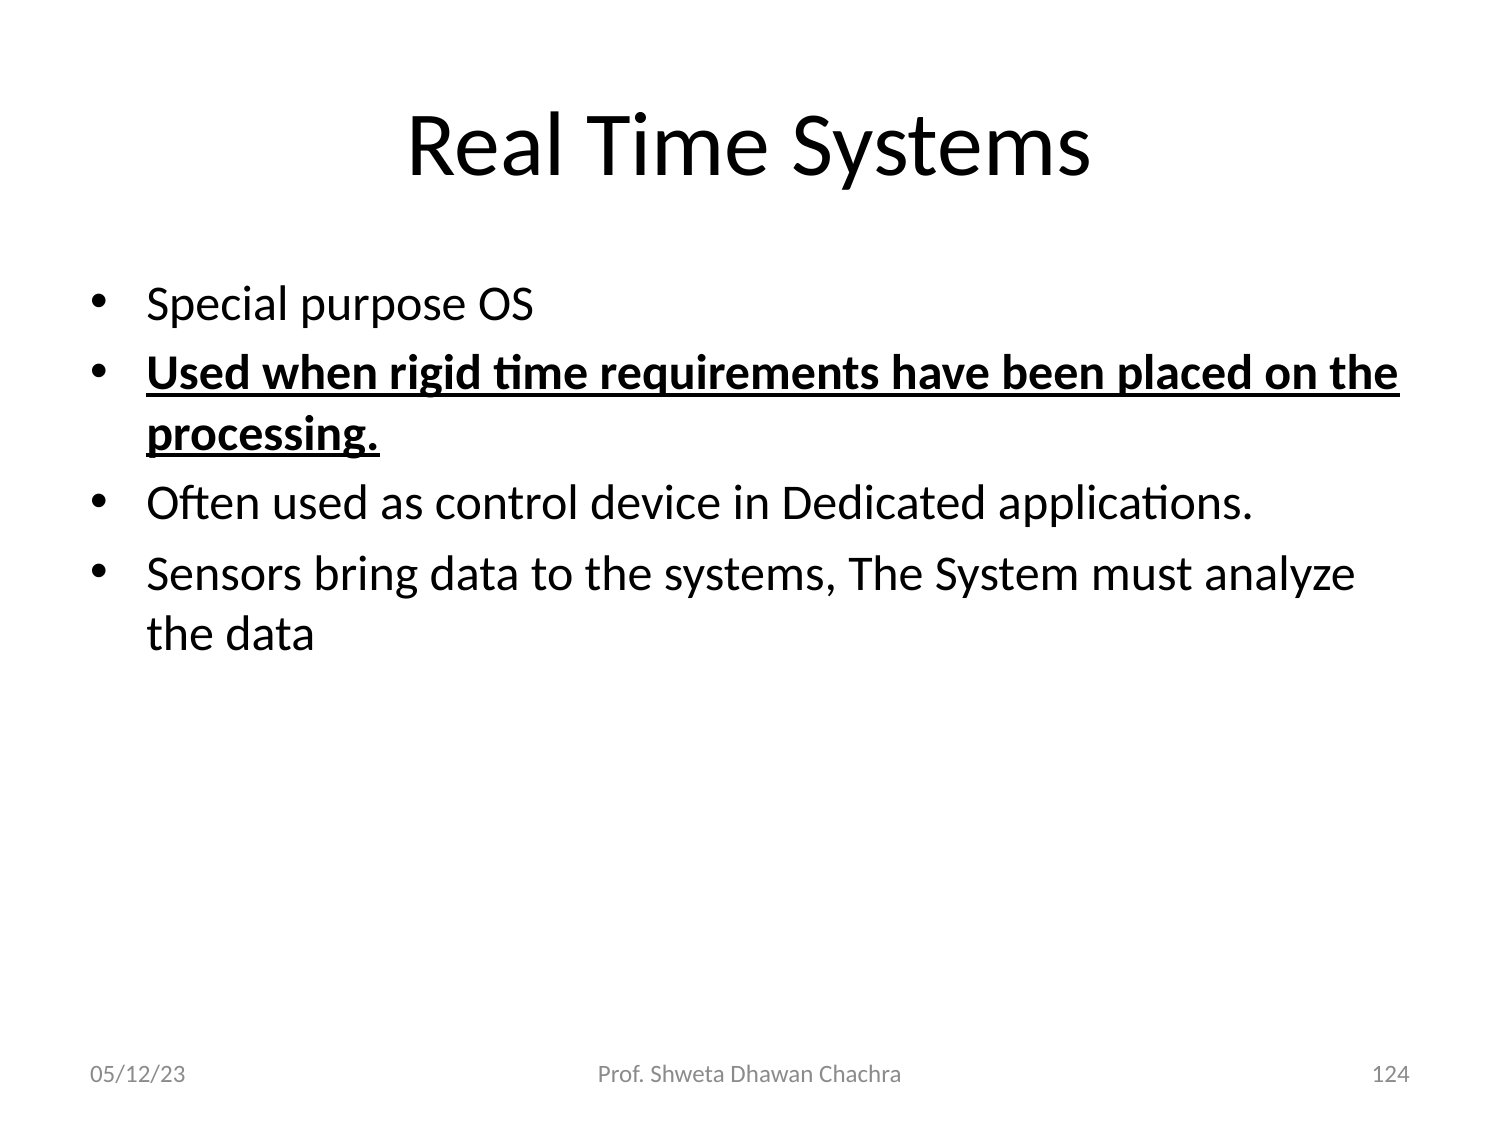

# Real Time Systems
Special purpose OS
Used when rigid time requirements have been placed on the processing.
Often used as control device in Dedicated applications.
Sensors bring data to the systems, The System must analyze the data

05/12/23
Prof. Shweta Dhawan Chachra
124